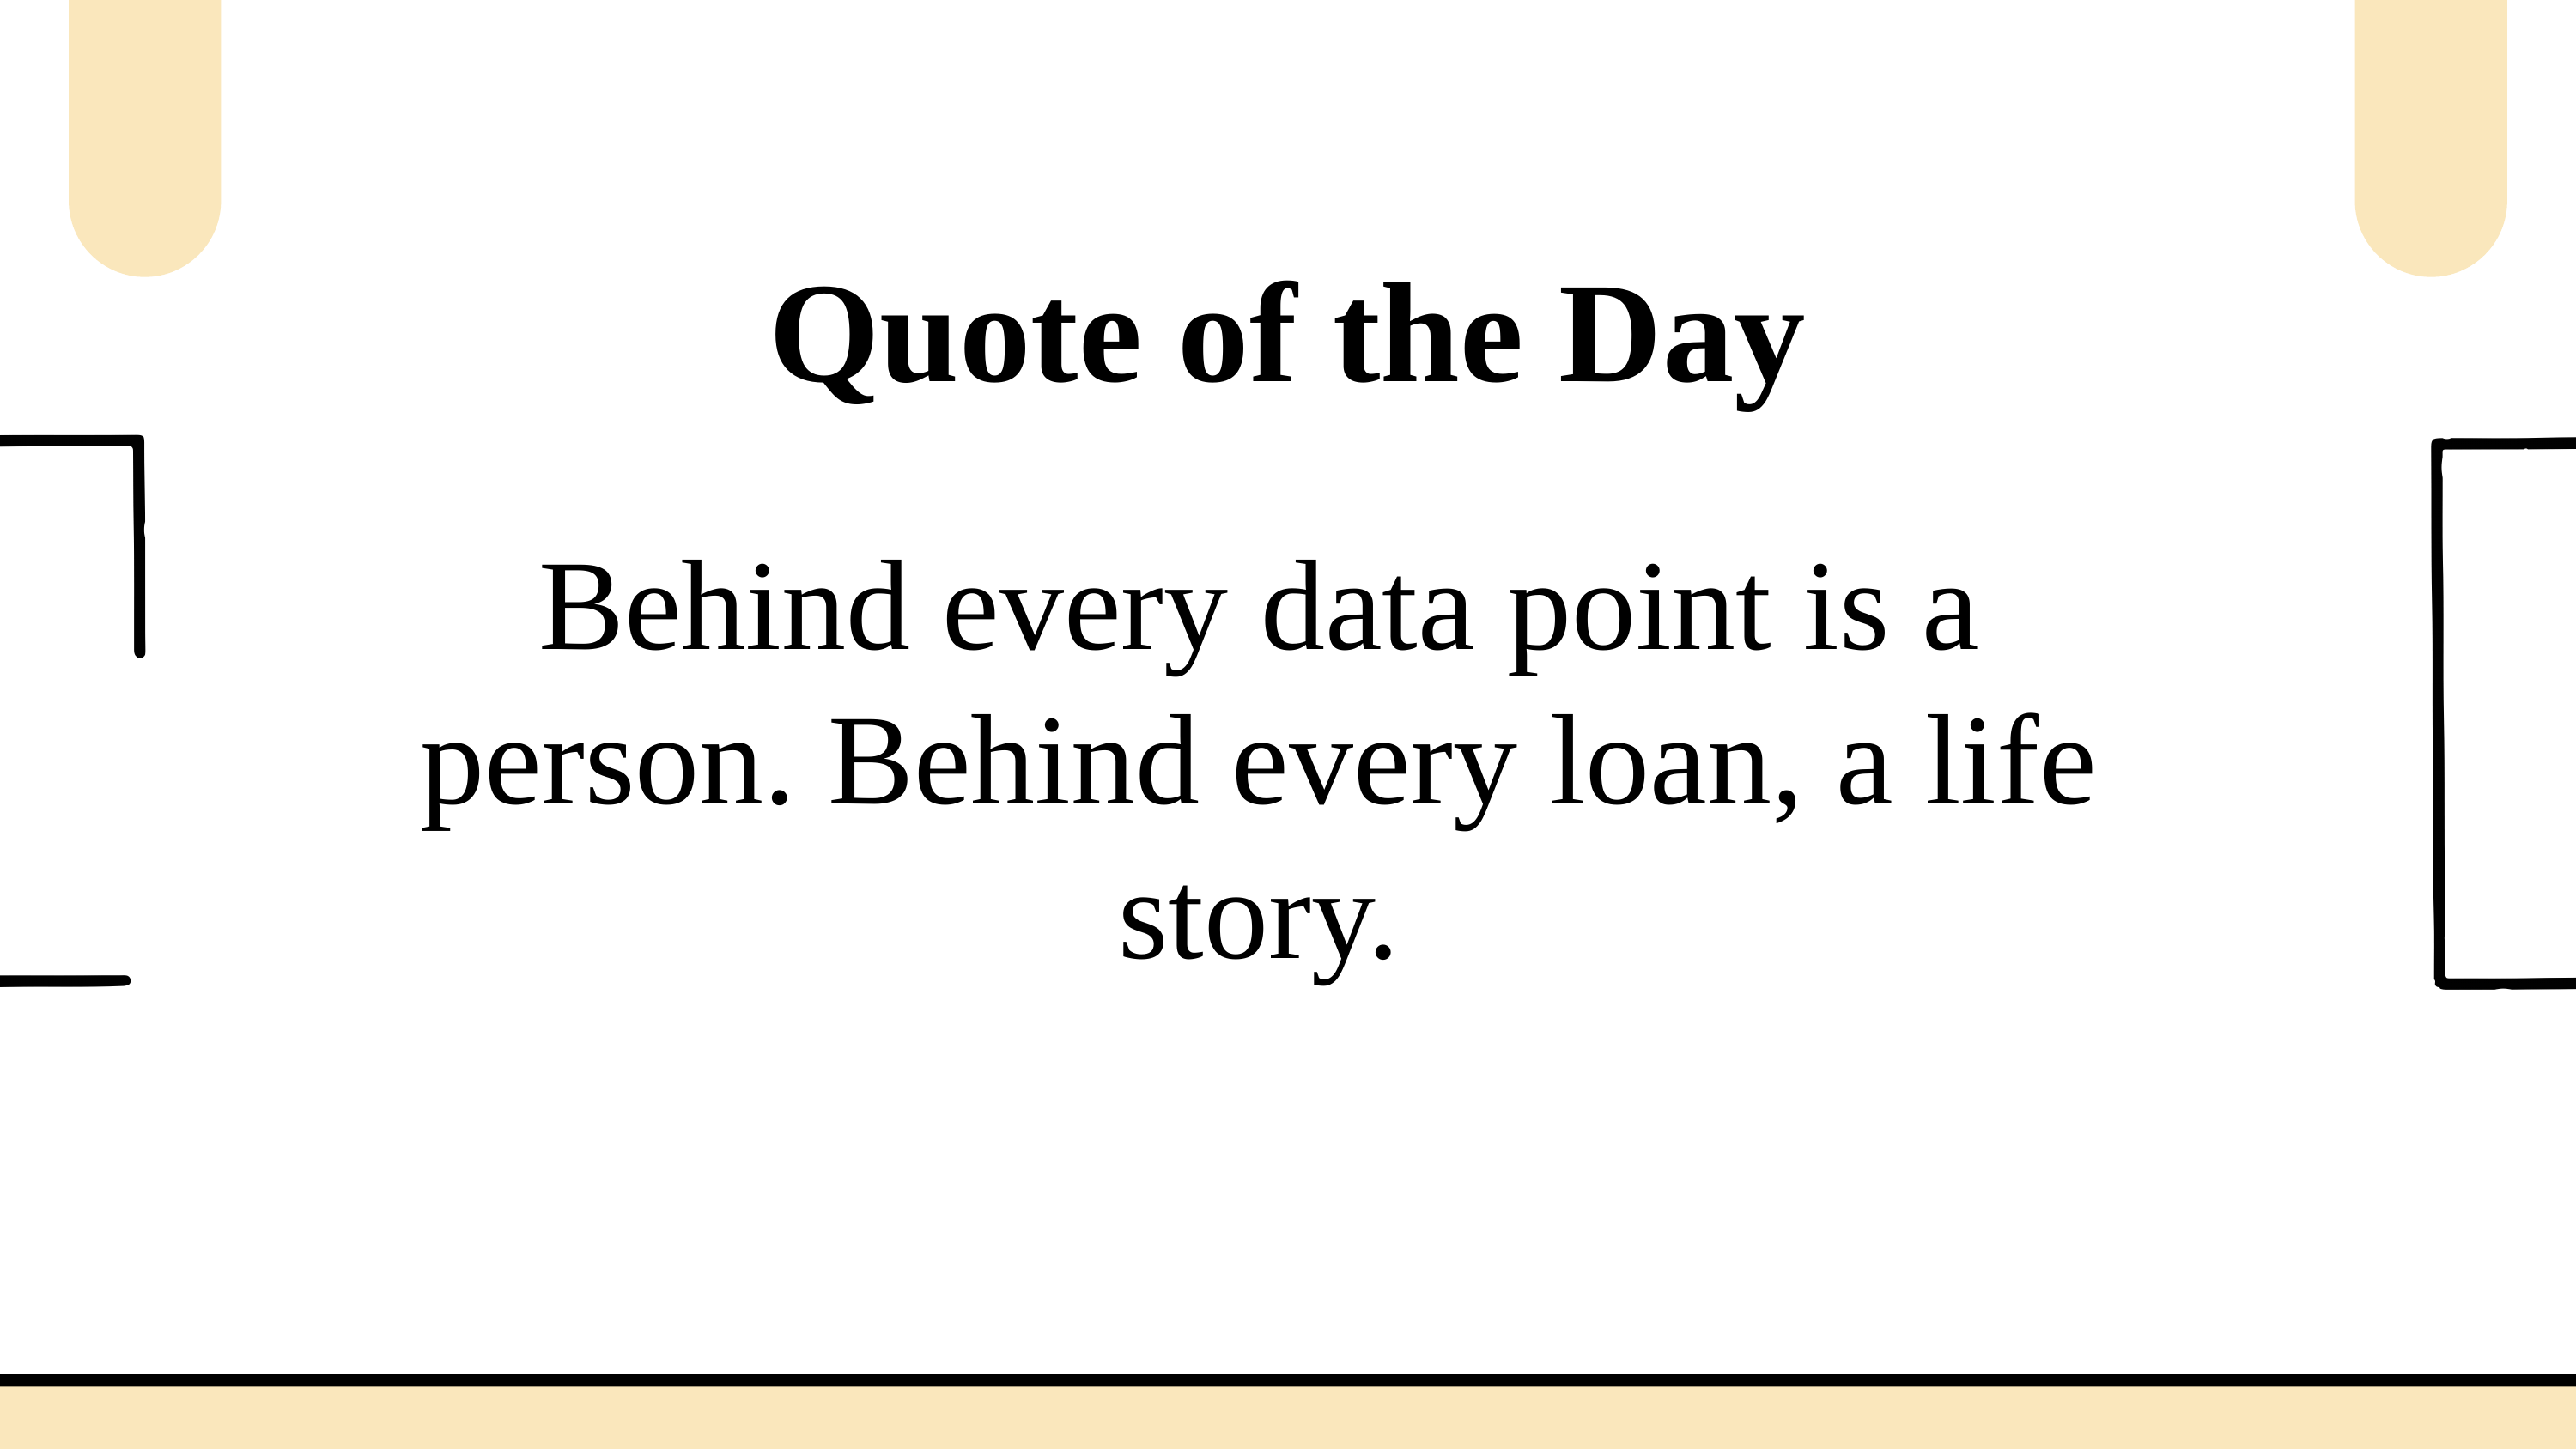

Quote of the Day

Behind every data point is a person. Behind every loan, a life story.